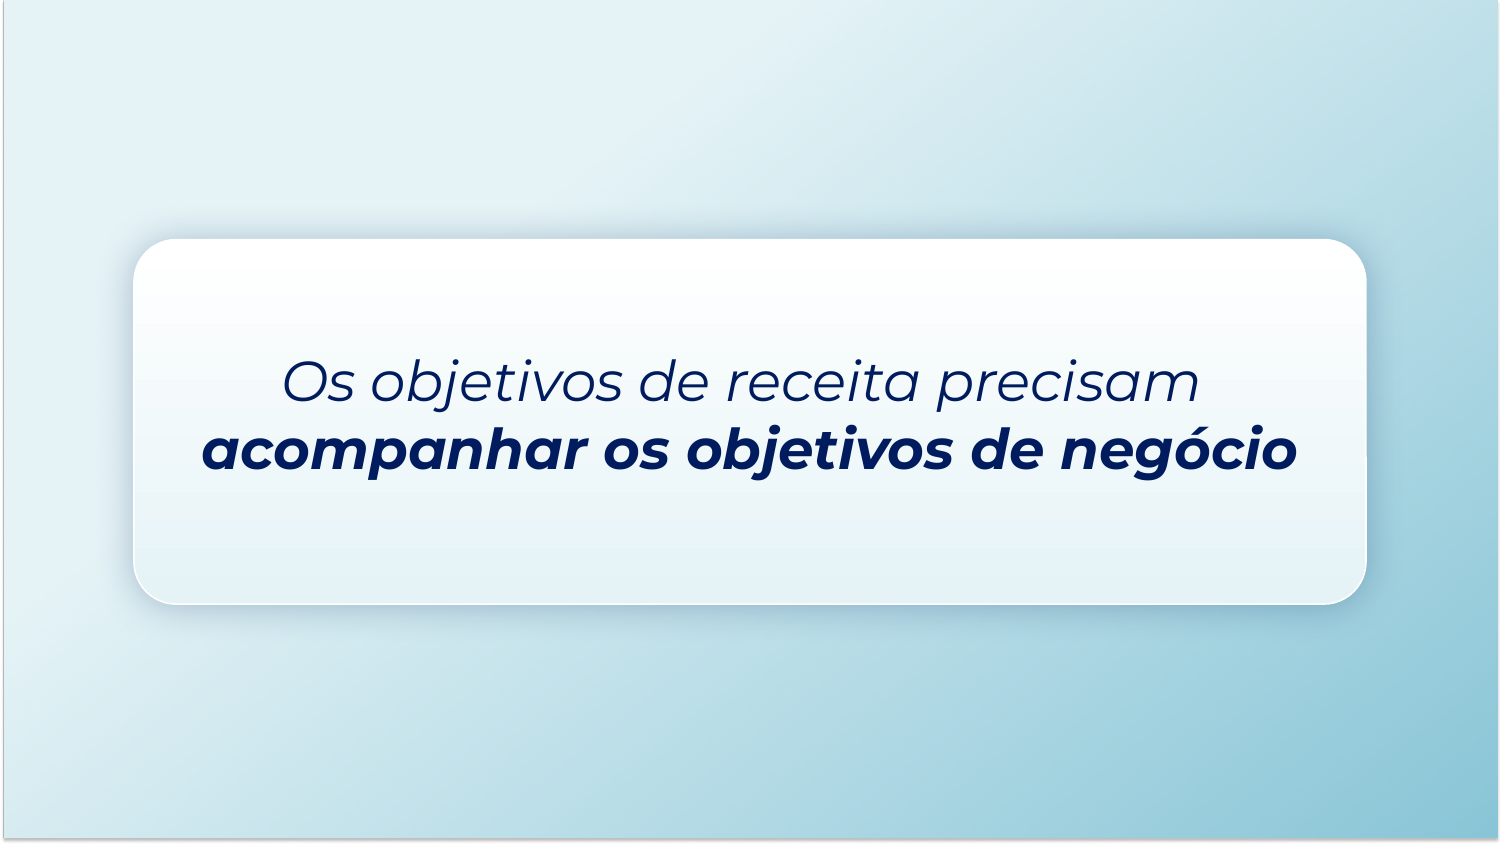

# Os objetivos de receita precisam
acompanhar os objetivos de negócio